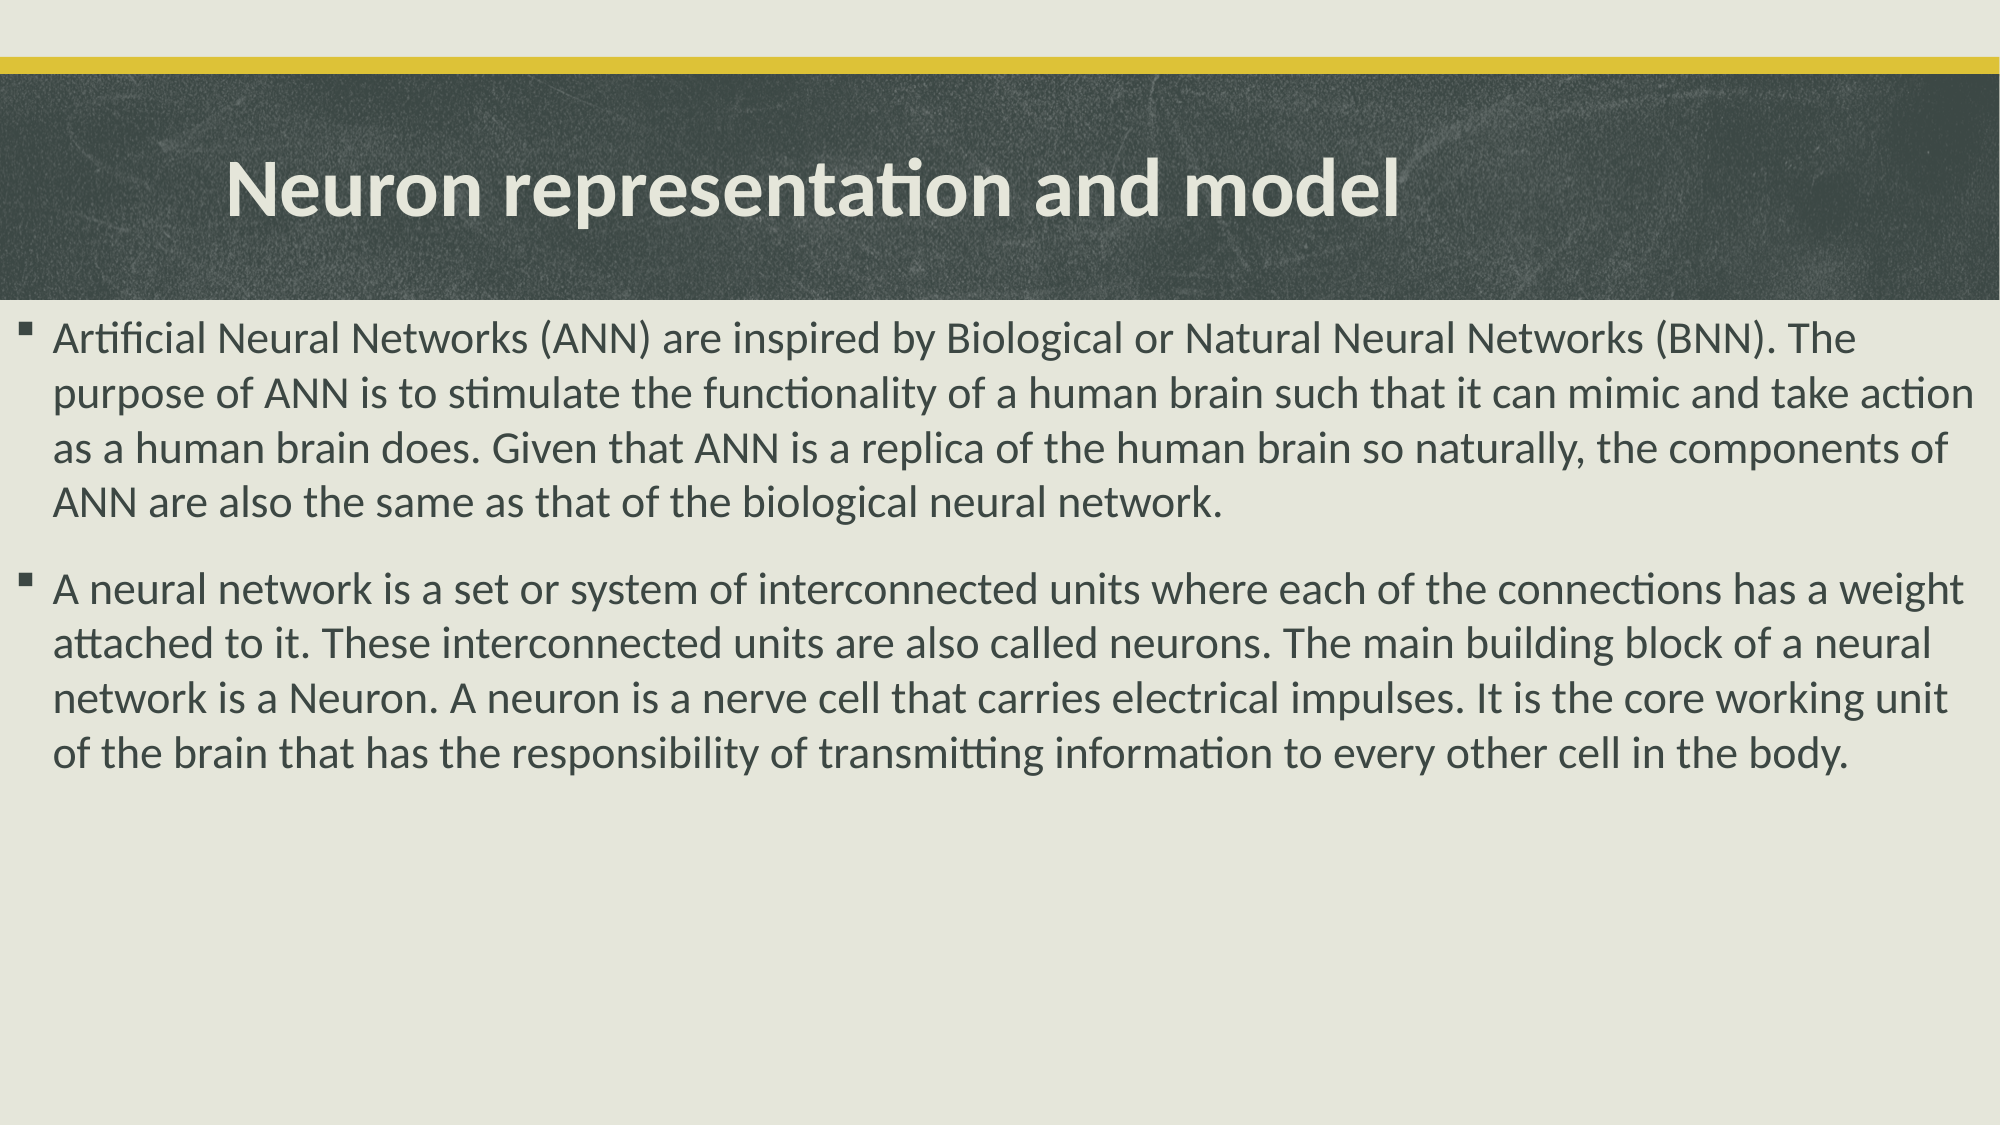

# Neuron representation and model
Artificial Neural Networks (ANN) are inspired by Biological or Natural Neural Networks (BNN). The purpose of ANN is to stimulate the functionality of a human brain such that it can mimic and take action as a human brain does. Given that ANN is a replica of the human brain so naturally, the components of ANN are also the same as that of the biological neural network.
A neural network is a set or system of interconnected units where each of the connections has a weight attached to it. These interconnected units are also called neurons. The main building block of a neural network is a Neuron. A neuron is a nerve cell that carries electrical impulses. It is the core working unit of the brain that has the responsibility of transmitting information to every other cell in the body.